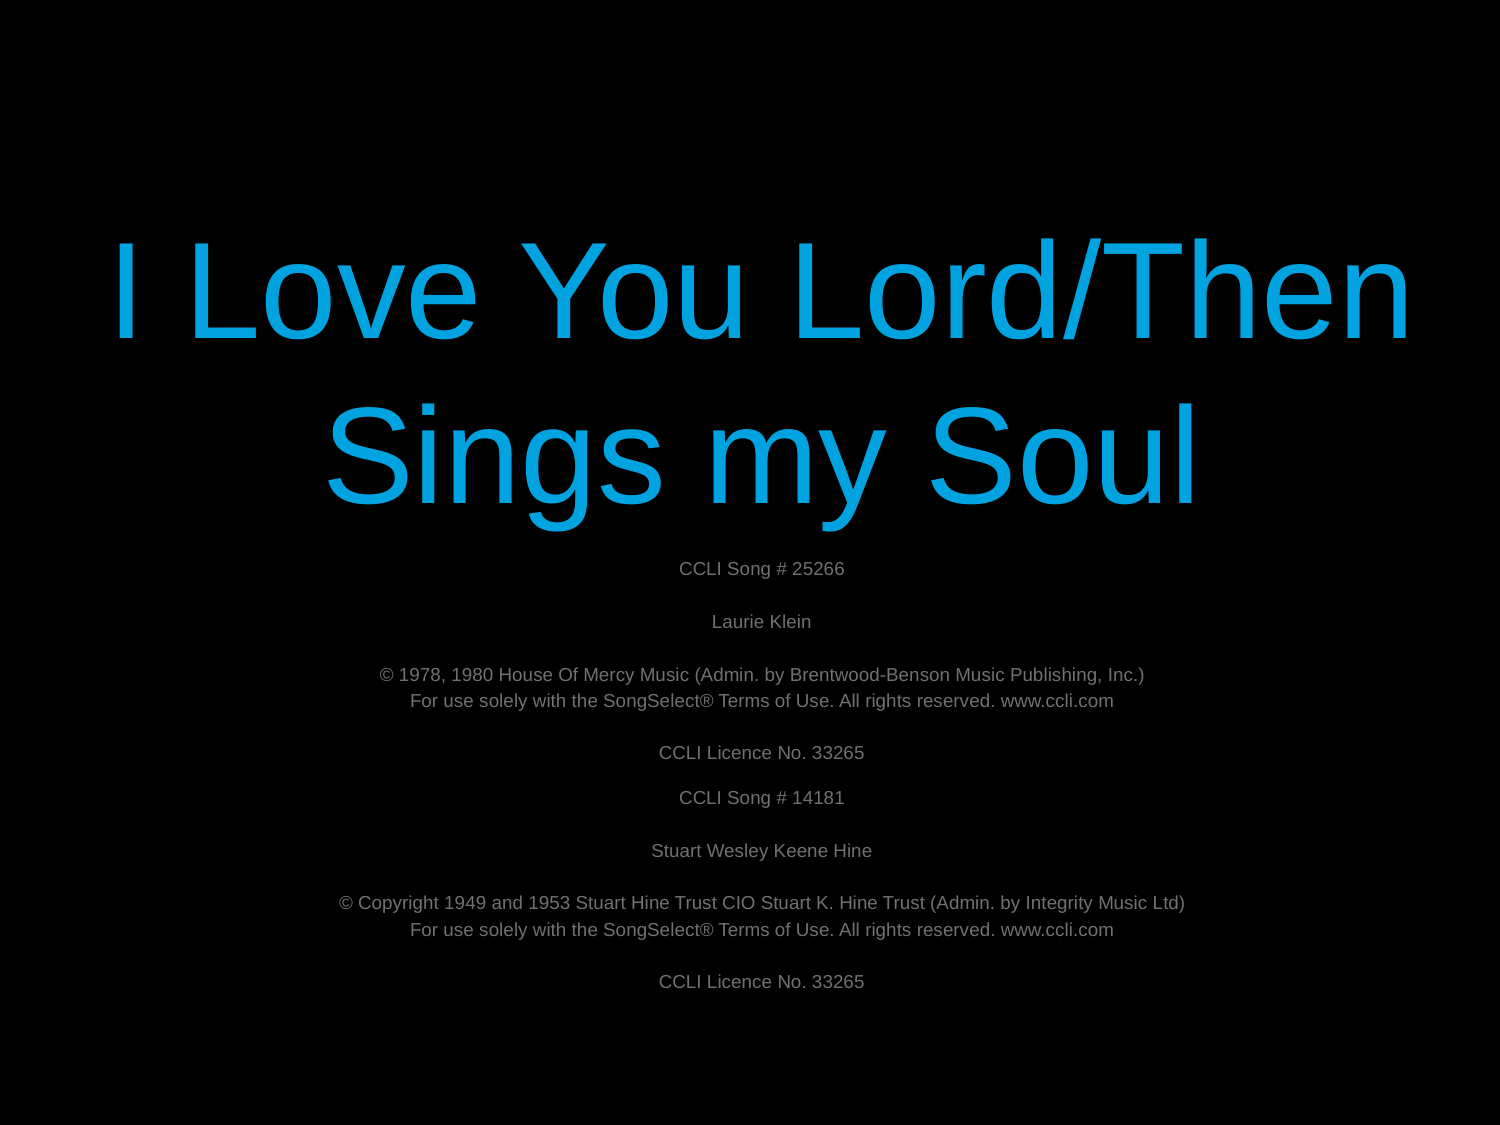

I Love You Lord/Then Sings my Soul
CCLI Song # 25266

Laurie Klein

© 1978, 1980 House Of Mercy Music (Admin. by Brentwood-Benson Music Publishing, Inc.)
For use solely with the SongSelect® Terms of Use. All rights reserved. www.ccli.com

CCLI Licence No. 33265
CCLI Song # 14181

Stuart Wesley Keene Hine

© Copyright 1949 and 1953 Stuart Hine Trust CIO Stuart K. Hine Trust (Admin. by Integrity Music Ltd)
For use solely with the SongSelect® Terms of Use. All rights reserved. www.ccli.com

CCLI Licence No. 33265